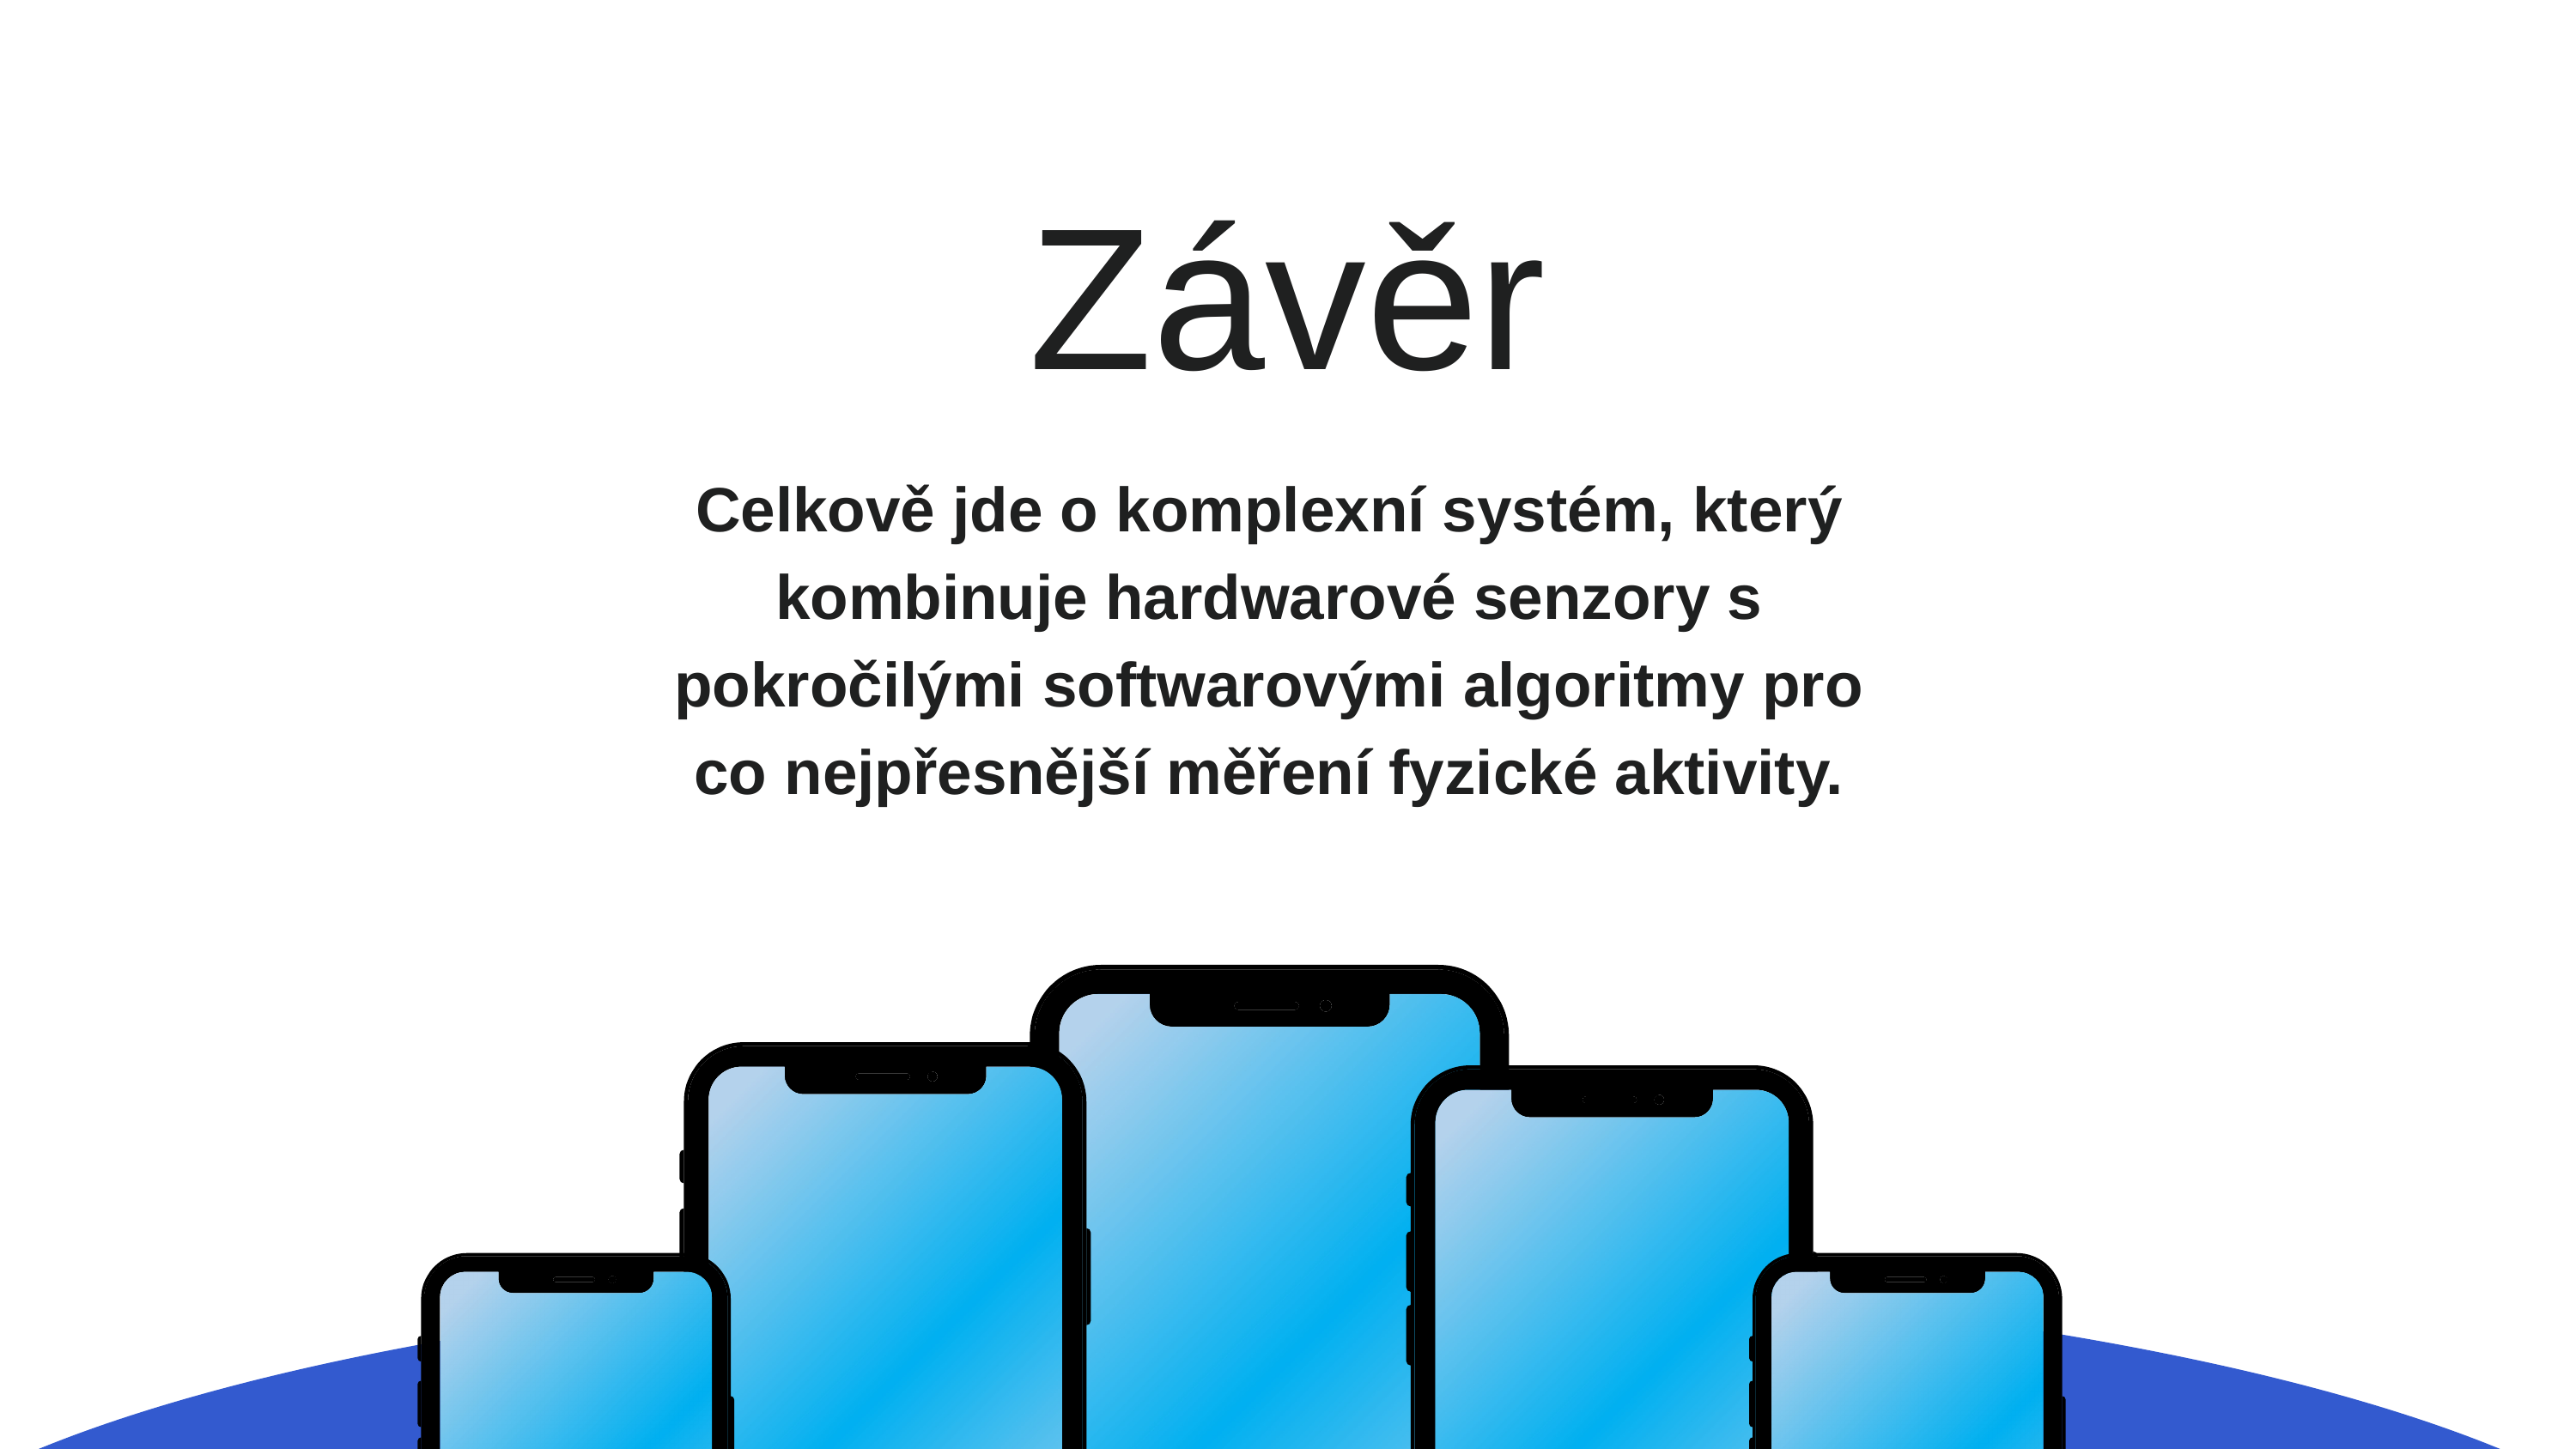

Závěr
Celkově jde o komplexní systém, který kombinuje hardwarové senzory s pokročilými softwarovými algoritmy pro co nejpřesnější měření fyzické aktivity.